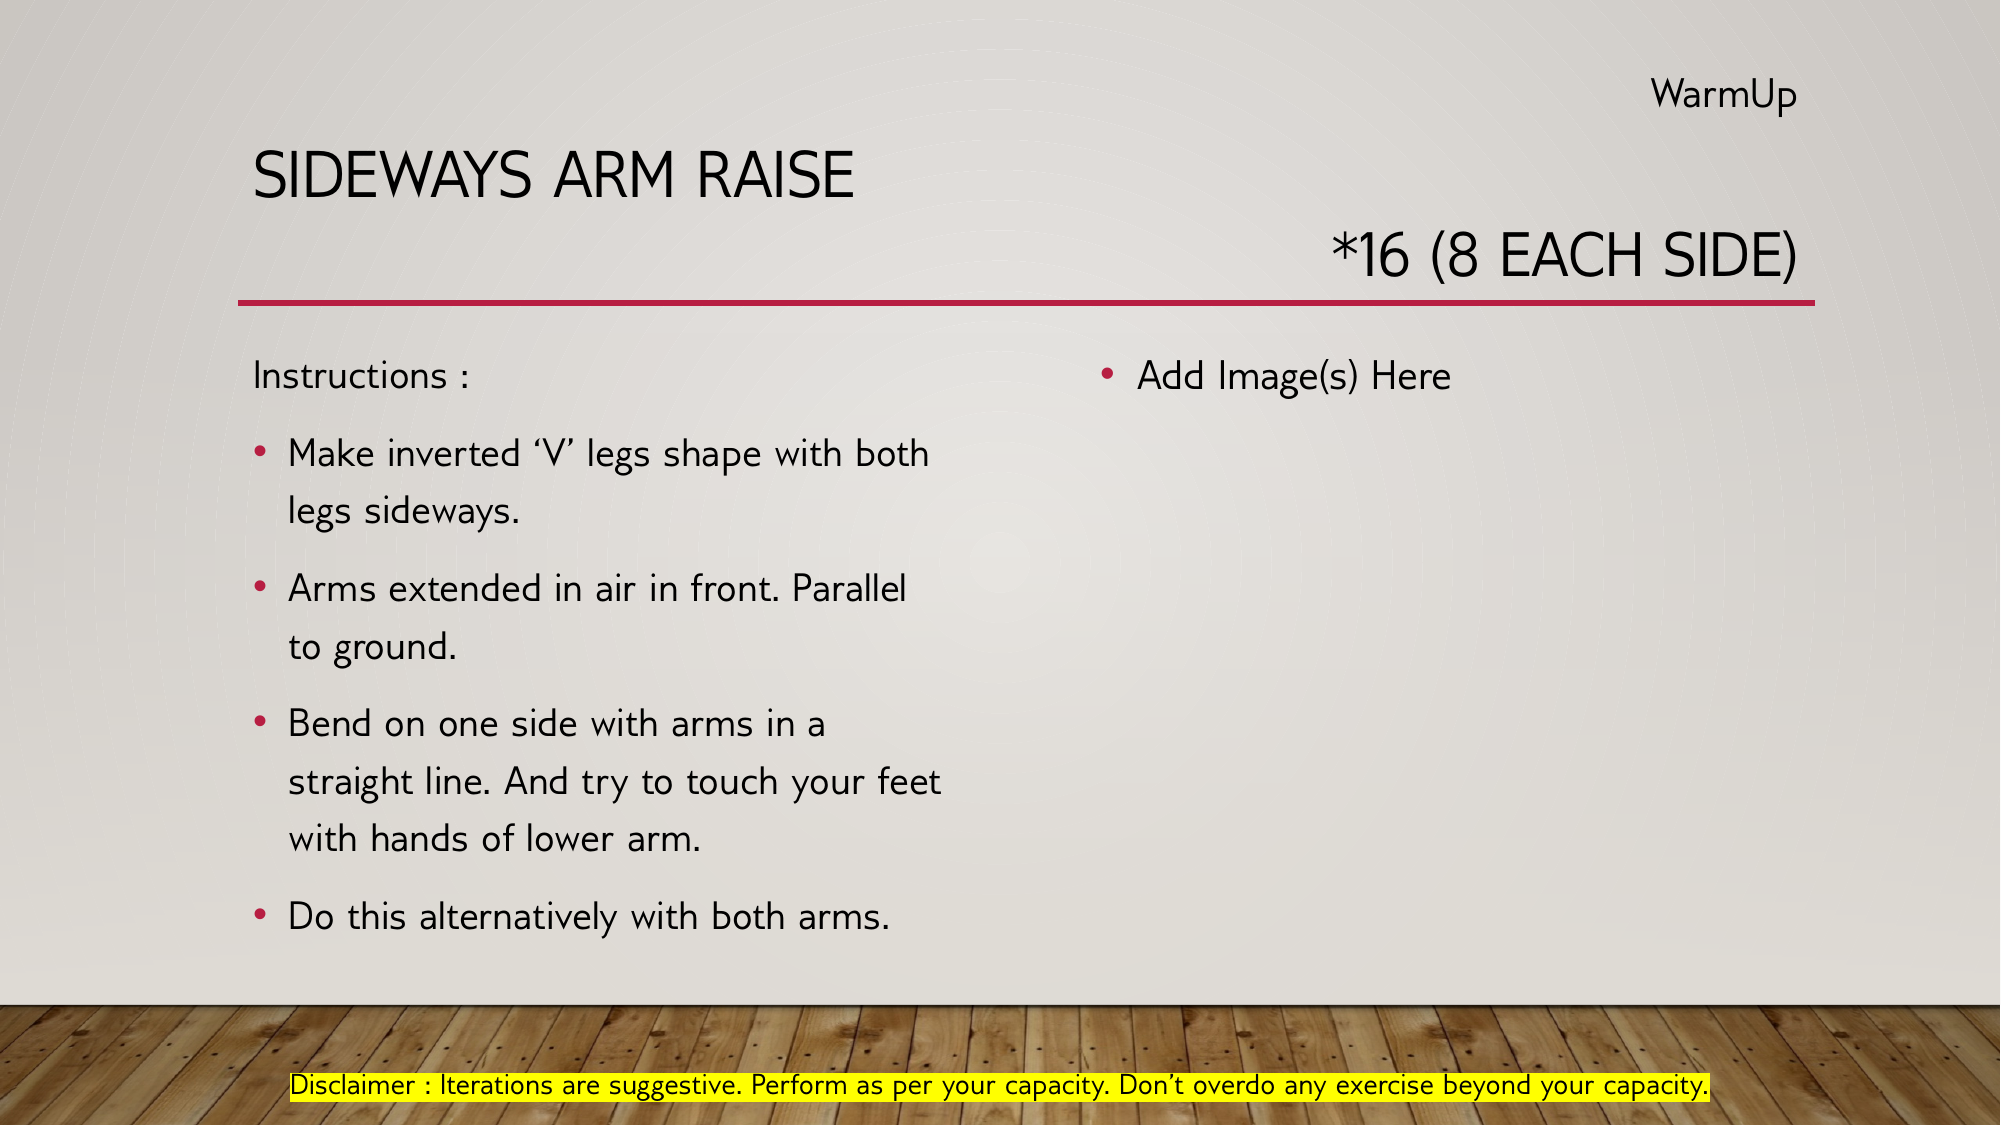

WarmUp
# Sideways arm raise
*16 (8 each side)
Add Image(s) Here

Instructions :
Make inverted ‘V’ legs shape with both legs sideways.
Arms extended in air in front. Parallel to ground.
Bend on one side with arms in a straight line. And try to touch your feet with hands of lower arm.
Do this alternatively with both arms.
Disclaimer : Iterations are suggestive. Perform as per your capacity. Don’t overdo any exercise beyond your capacity.